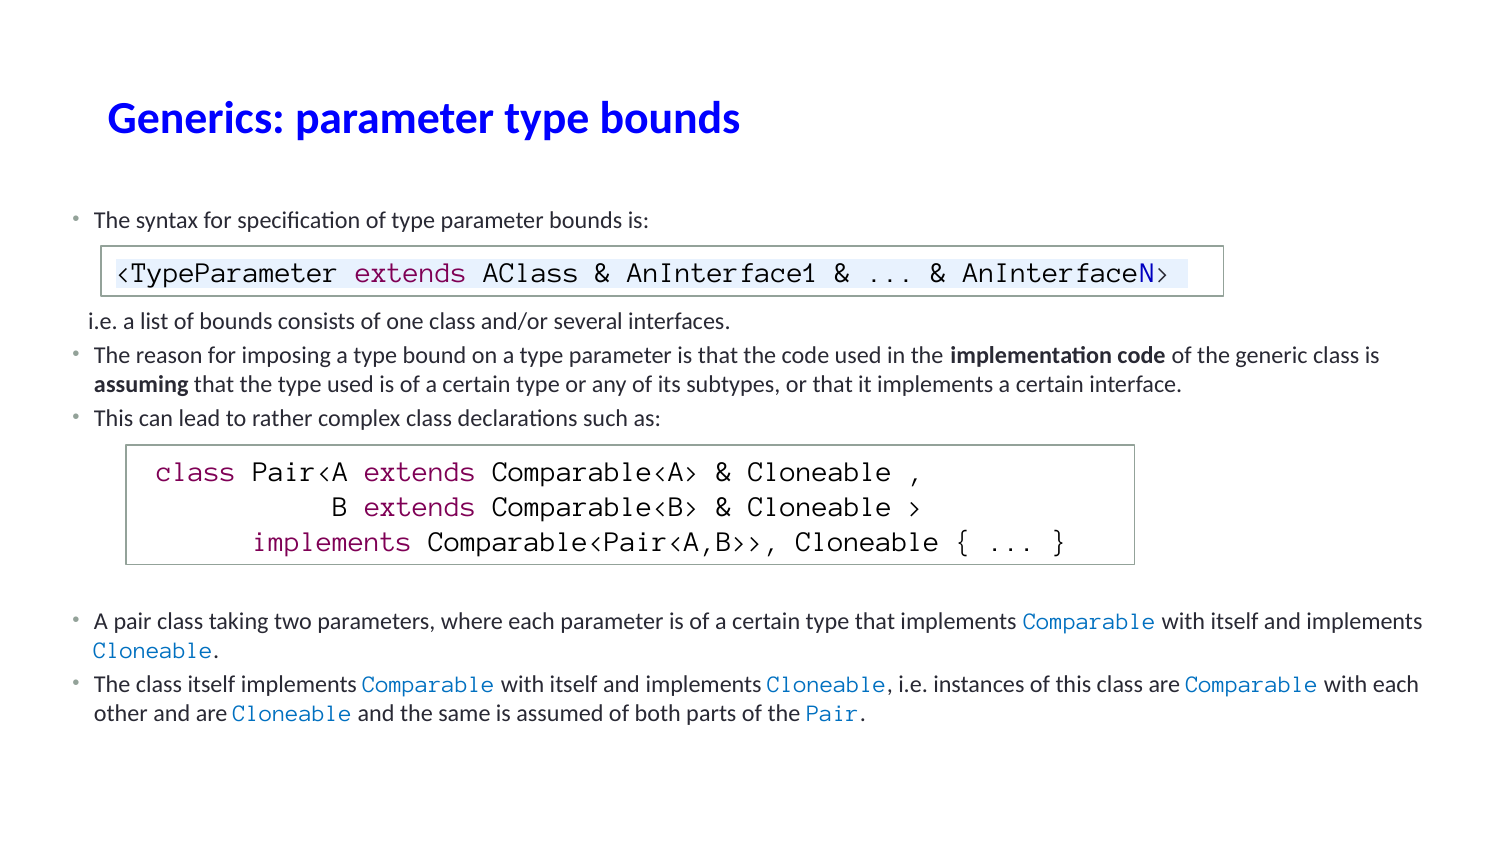

# Generics: parameter type bounds

The syntax for specification of type parameter bounds is:

    i.e. a list of bounds consists of one class and/or several interfaces.
The reason for imposing a type bound on a type parameter is that the code used in the implementation code of the generic class is assuming that the type used is of a certain type or any of its subtypes, or that it implements a certain interface.
This can lead to rather complex class declarations such as:

A pair class taking two parameters, where each parameter is of a certain type that implements Comparable with itself and implements Cloneable.
The class itself implements Comparable with itself and implements Cloneable, i.e. instances of this class are Comparable with each other and are Cloneable and the same is assumed of both parts of the Pair.

<TypeParameter extends AClass & AnInterface1 & ... & AnInterfaceN>
 class Pair<A extends Comparable<A> & Cloneable ,
            B extends Comparable<B> & Cloneable >
       implements Comparable<Pair<A,B>>, Cloneable { ... }